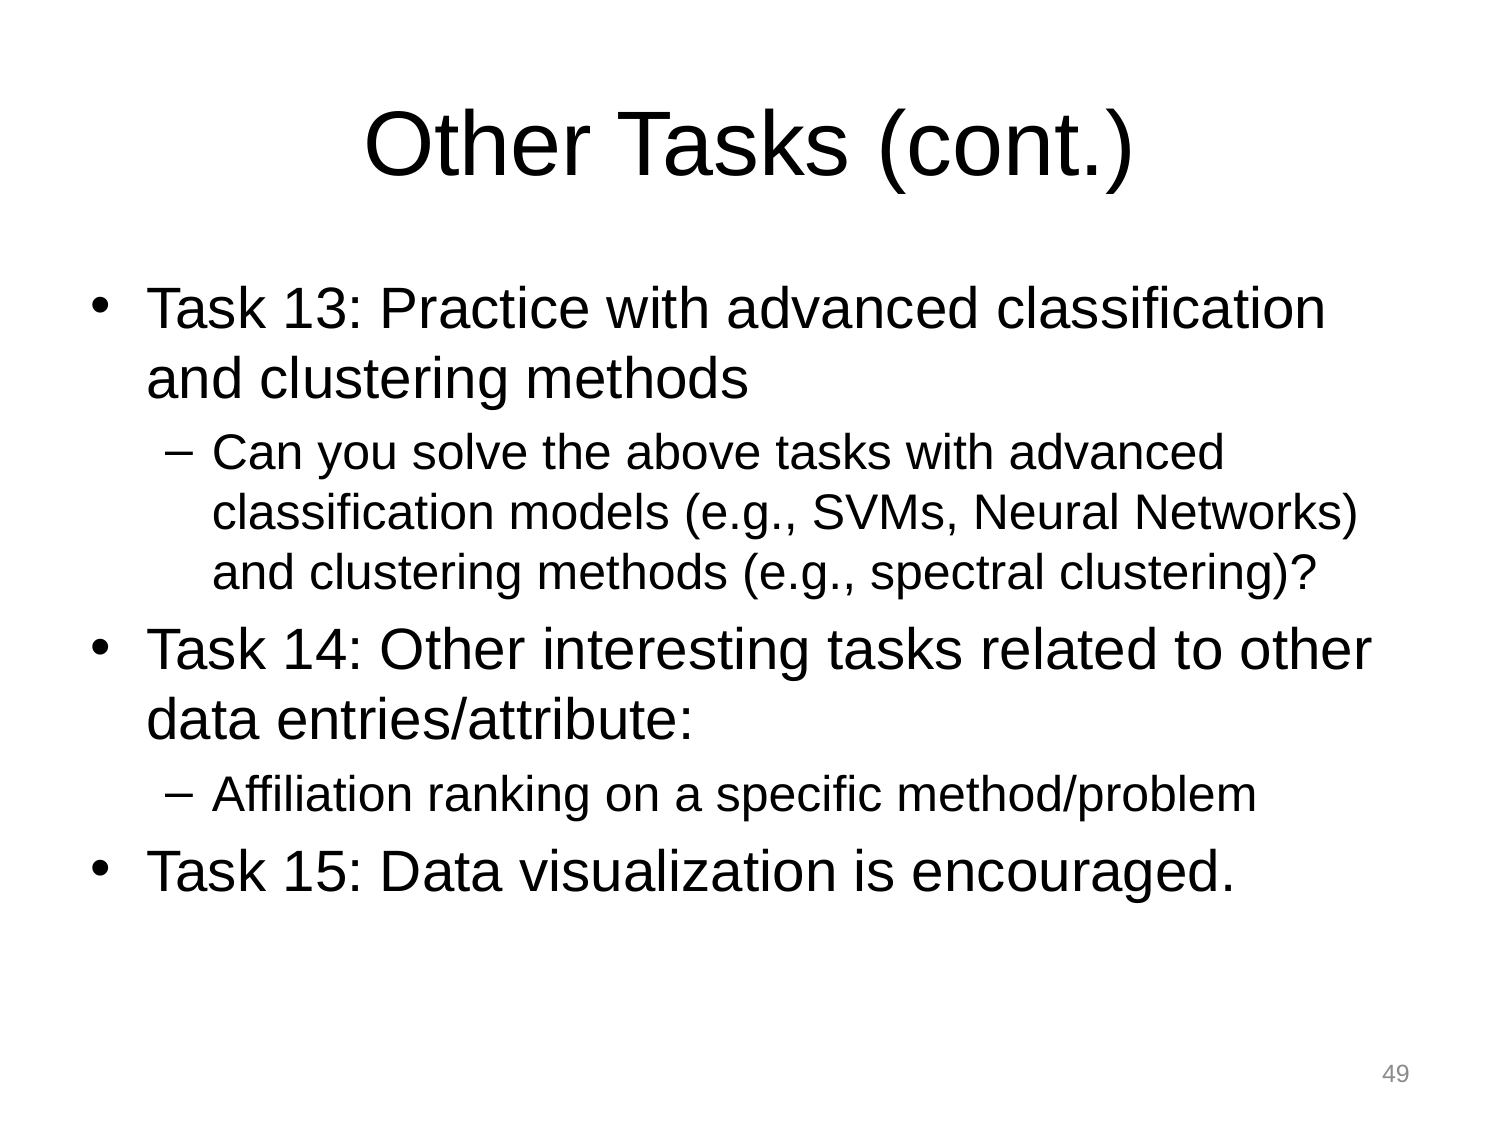

# Other Tasks (cont.)
Task 13: Practice with advanced classification and clustering methods
Can you solve the above tasks with advanced classification models (e.g., SVMs, Neural Networks) and clustering methods (e.g., spectral clustering)?
Task 14: Other interesting tasks related to other data entries/attribute:
Affiliation ranking on a specific method/problem
Task 15: Data visualization is encouraged.
49